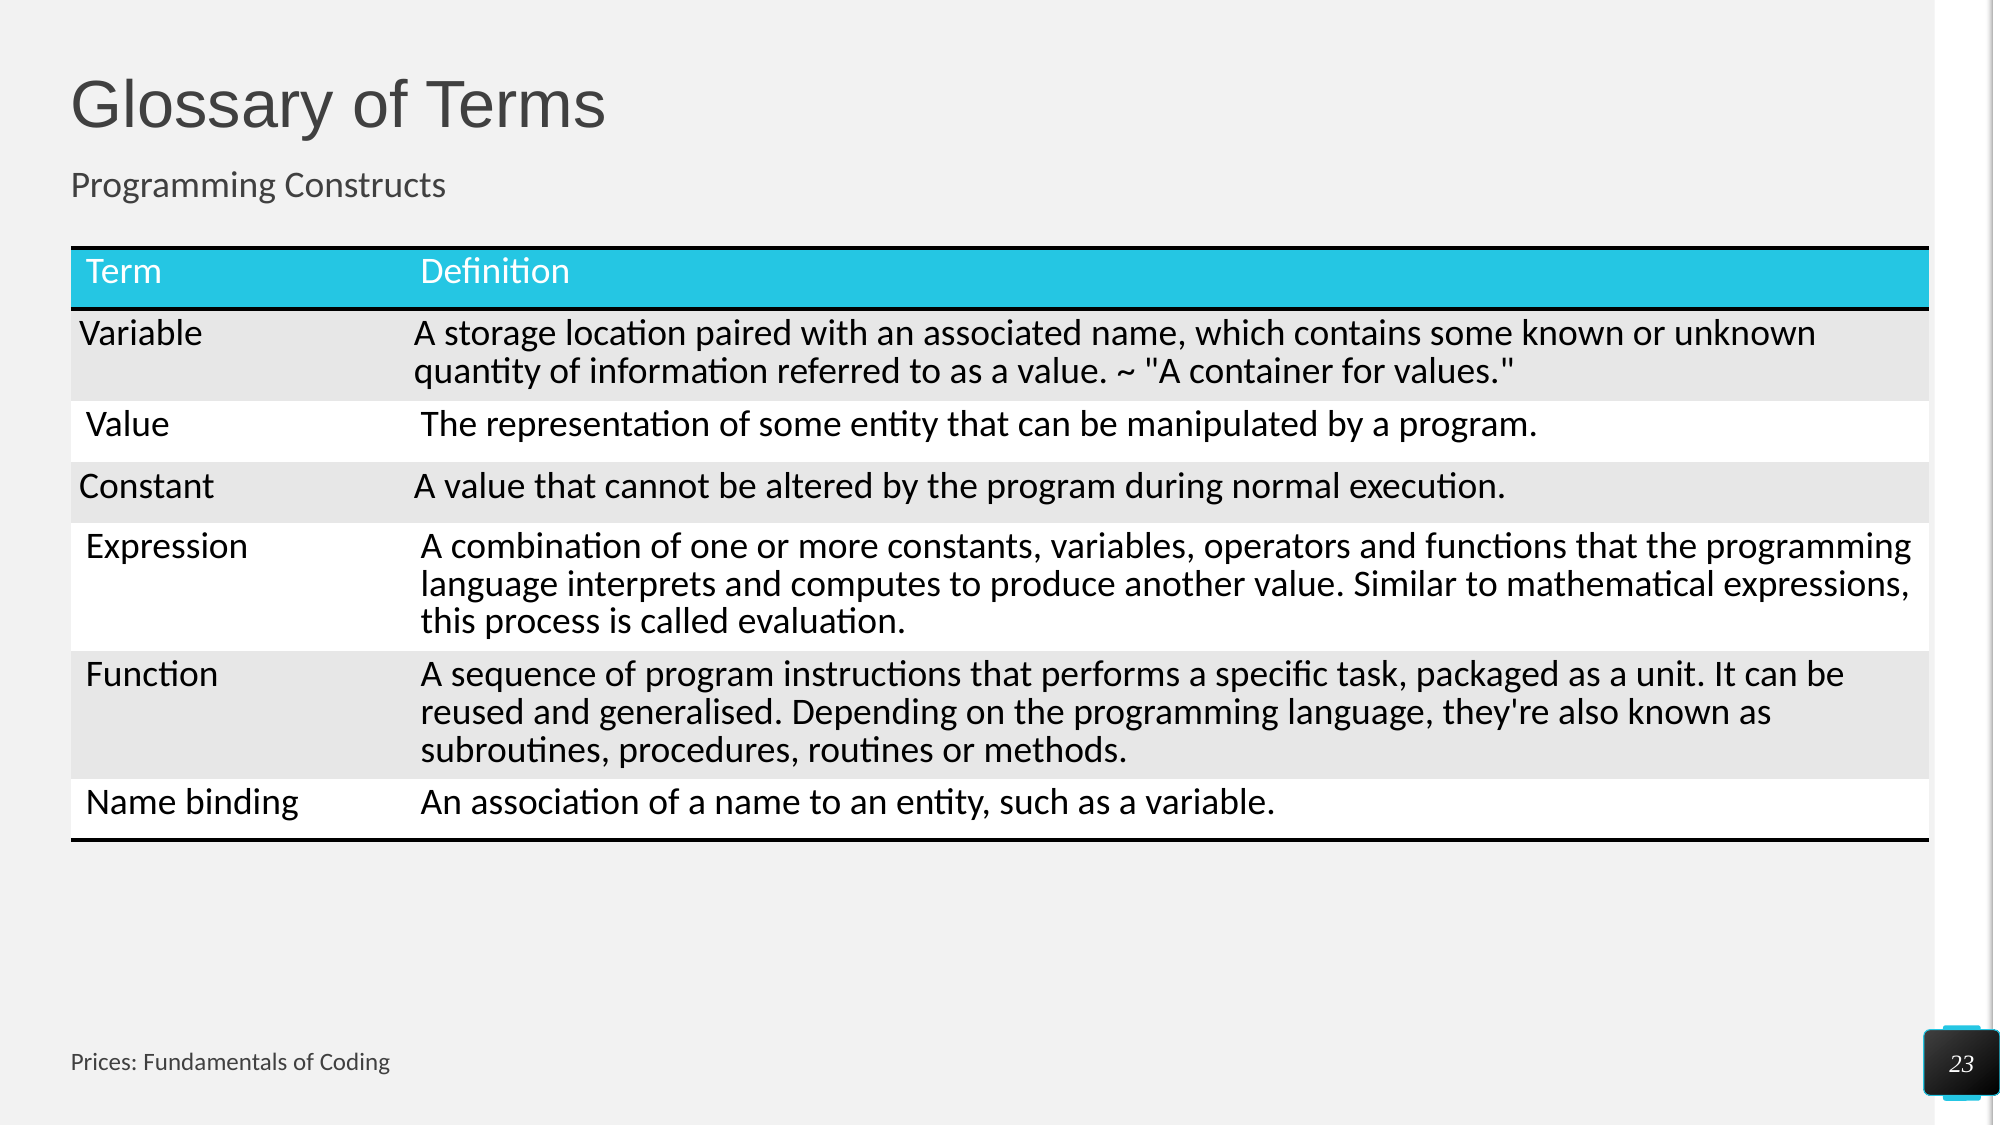

# Glossary of Terms
Programming Constructs
| Term | Definition |
| --- | --- |
| Variable | A storage location paired with an associated name, which contains some known or unknown quantity of information referred to as a value. ~ "A container for values." |
| Value | The representation of some entity that can be manipulated by a program. |
| Constant | A value that cannot be altered by the program during normal execution. |
| Expression | A combination of one or more constants, variables, operators and functions that the programming language interprets and computes to produce another value. Similar to mathematical expressions, this process is called evaluation. |
| Function | A sequence of program instructions that performs a specific task, packaged as a unit. It can be reused and generalised. Depending on the programming language, they're also known as subroutines, procedures, routines or methods. |
| Name binding | An association of a name to an entity, such as a variable. |
23
Prices: Fundamentals of Coding